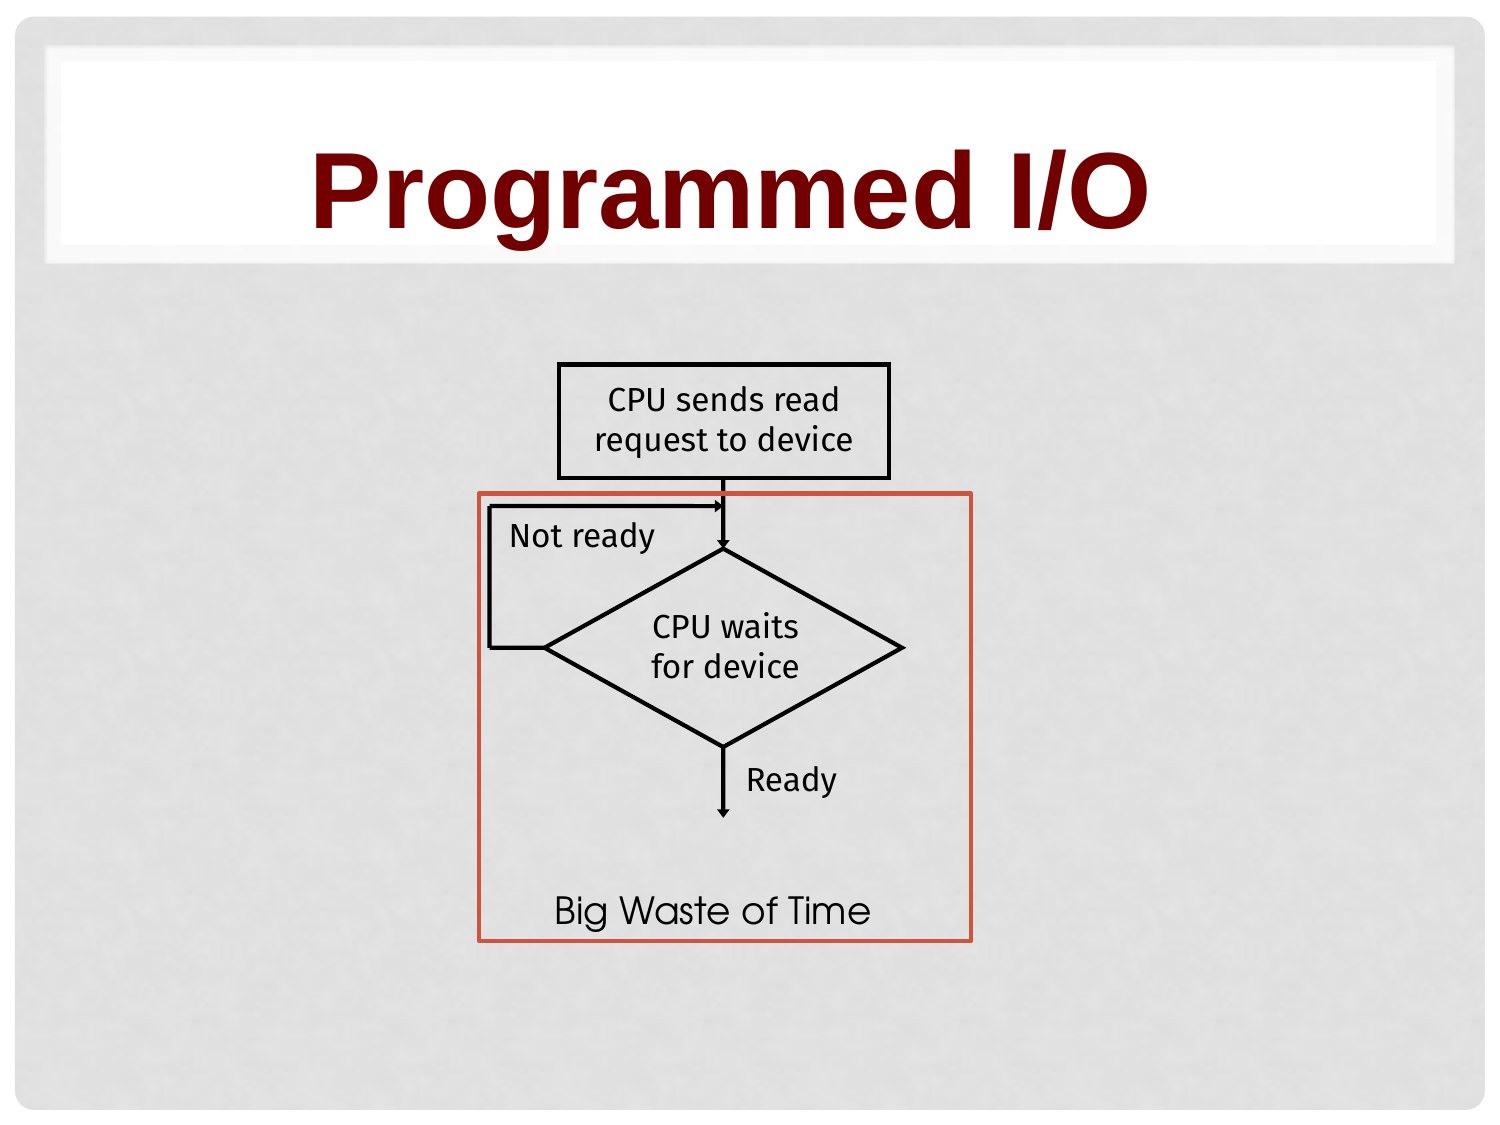

Programmed I/O

CPU sends read
request to device

Not ready

CPU waits
for device

Ready

Big Waste of Time